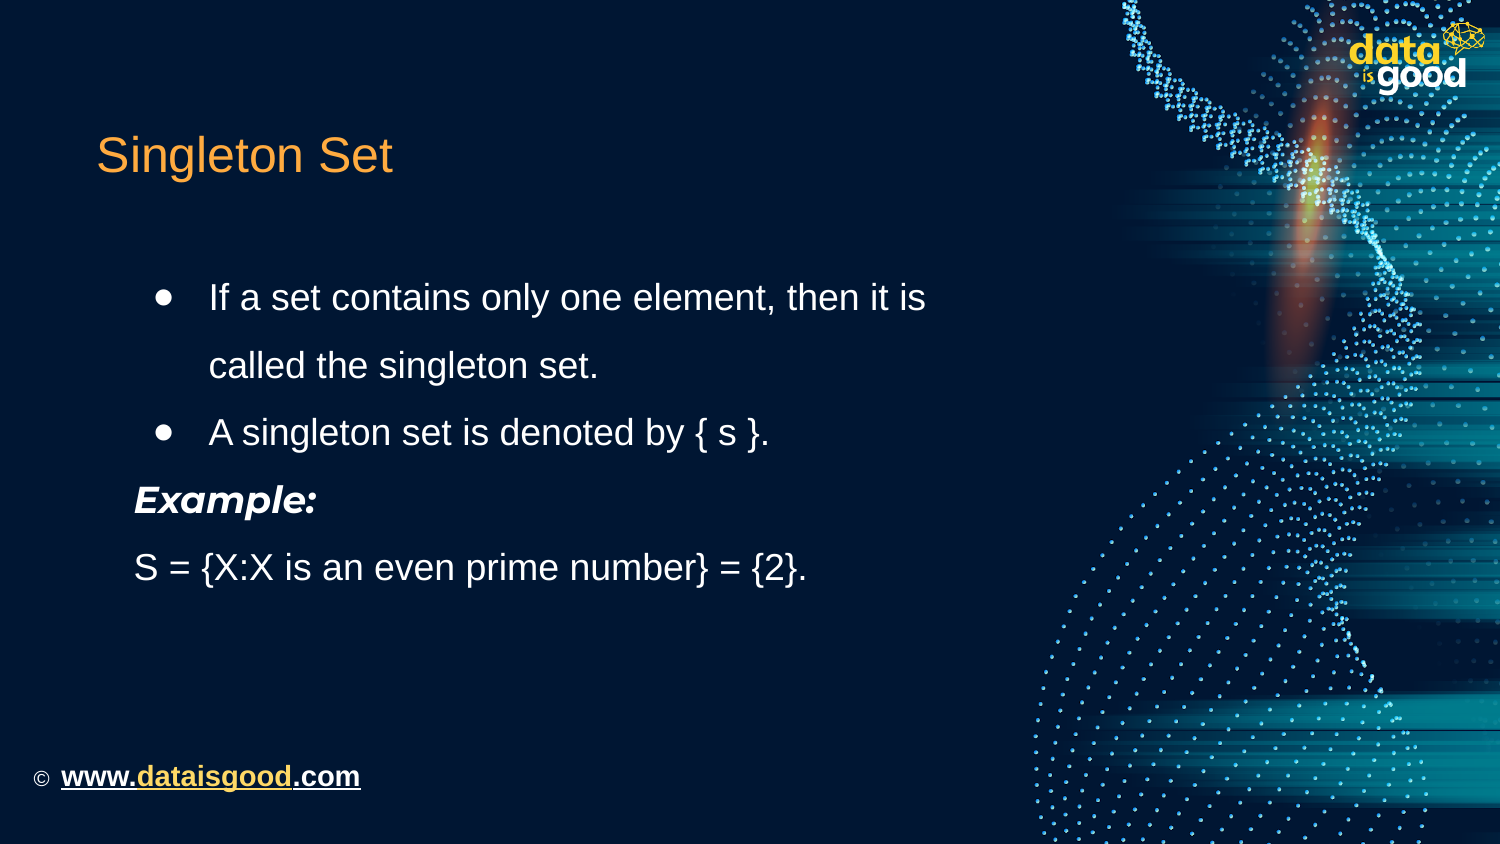

# Singleton Set
If a set contains only one element, then it is called the singleton set.
A singleton set is denoted by { s }.
Example:
S = {X:X is an even prime number} = {2}.